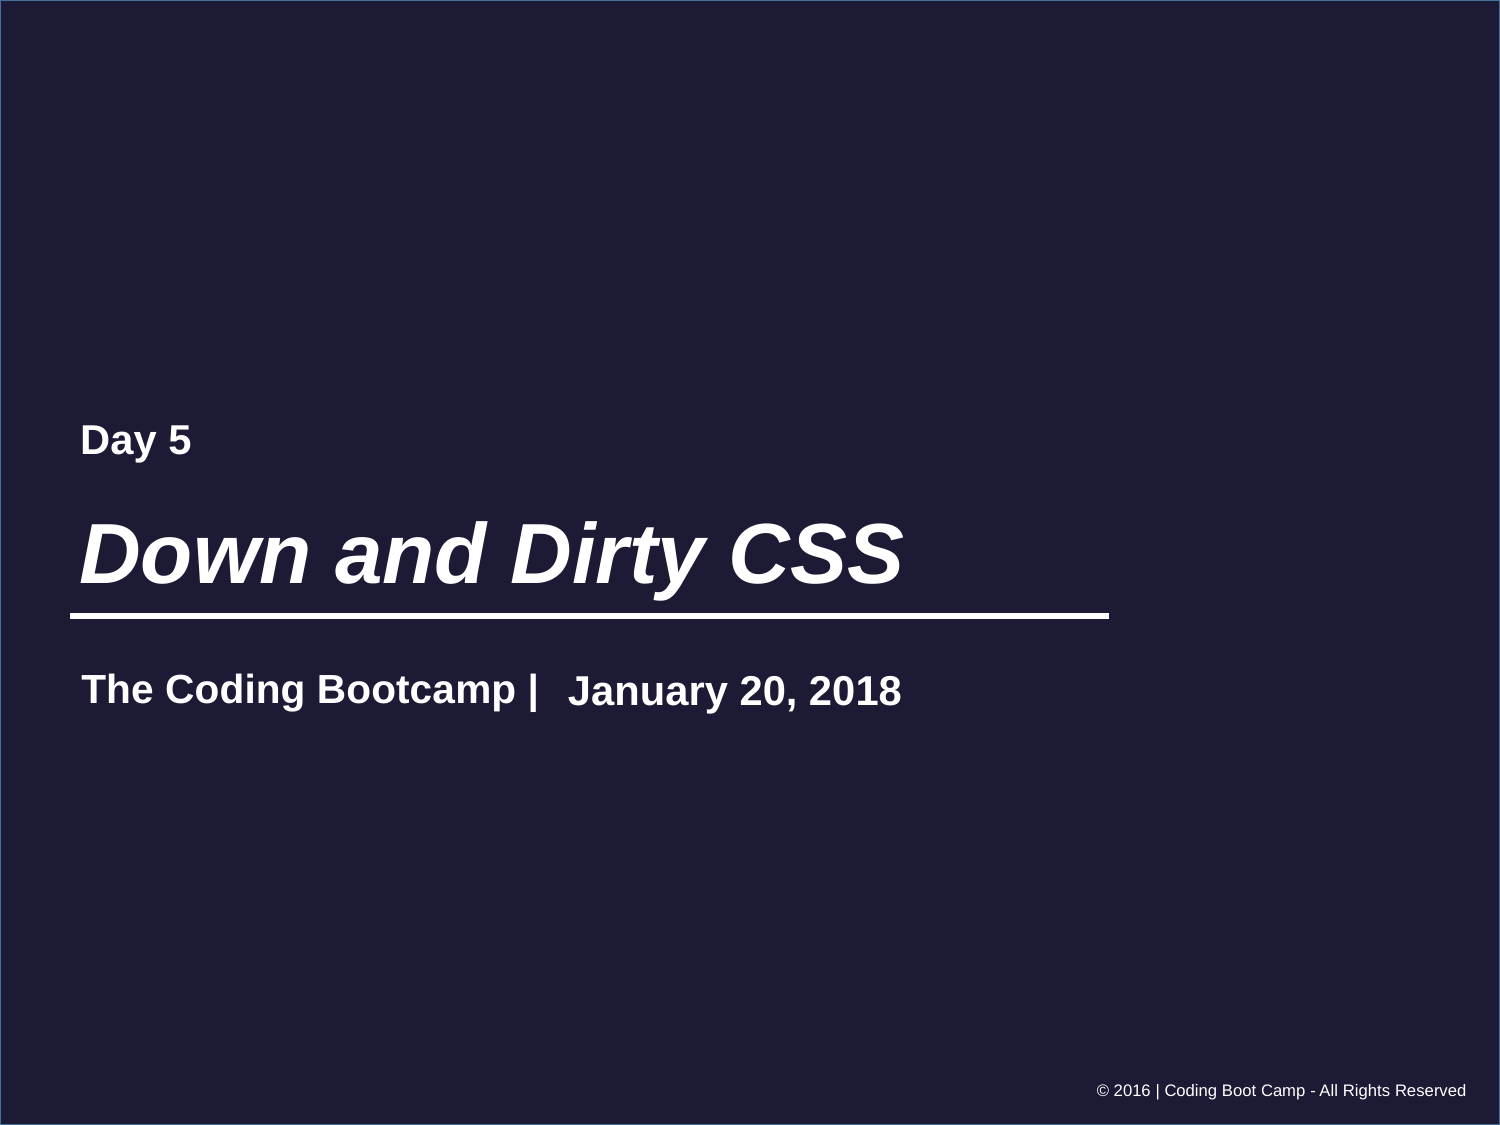

Day 5
# Down and Dirty CSS
January 20, 2018